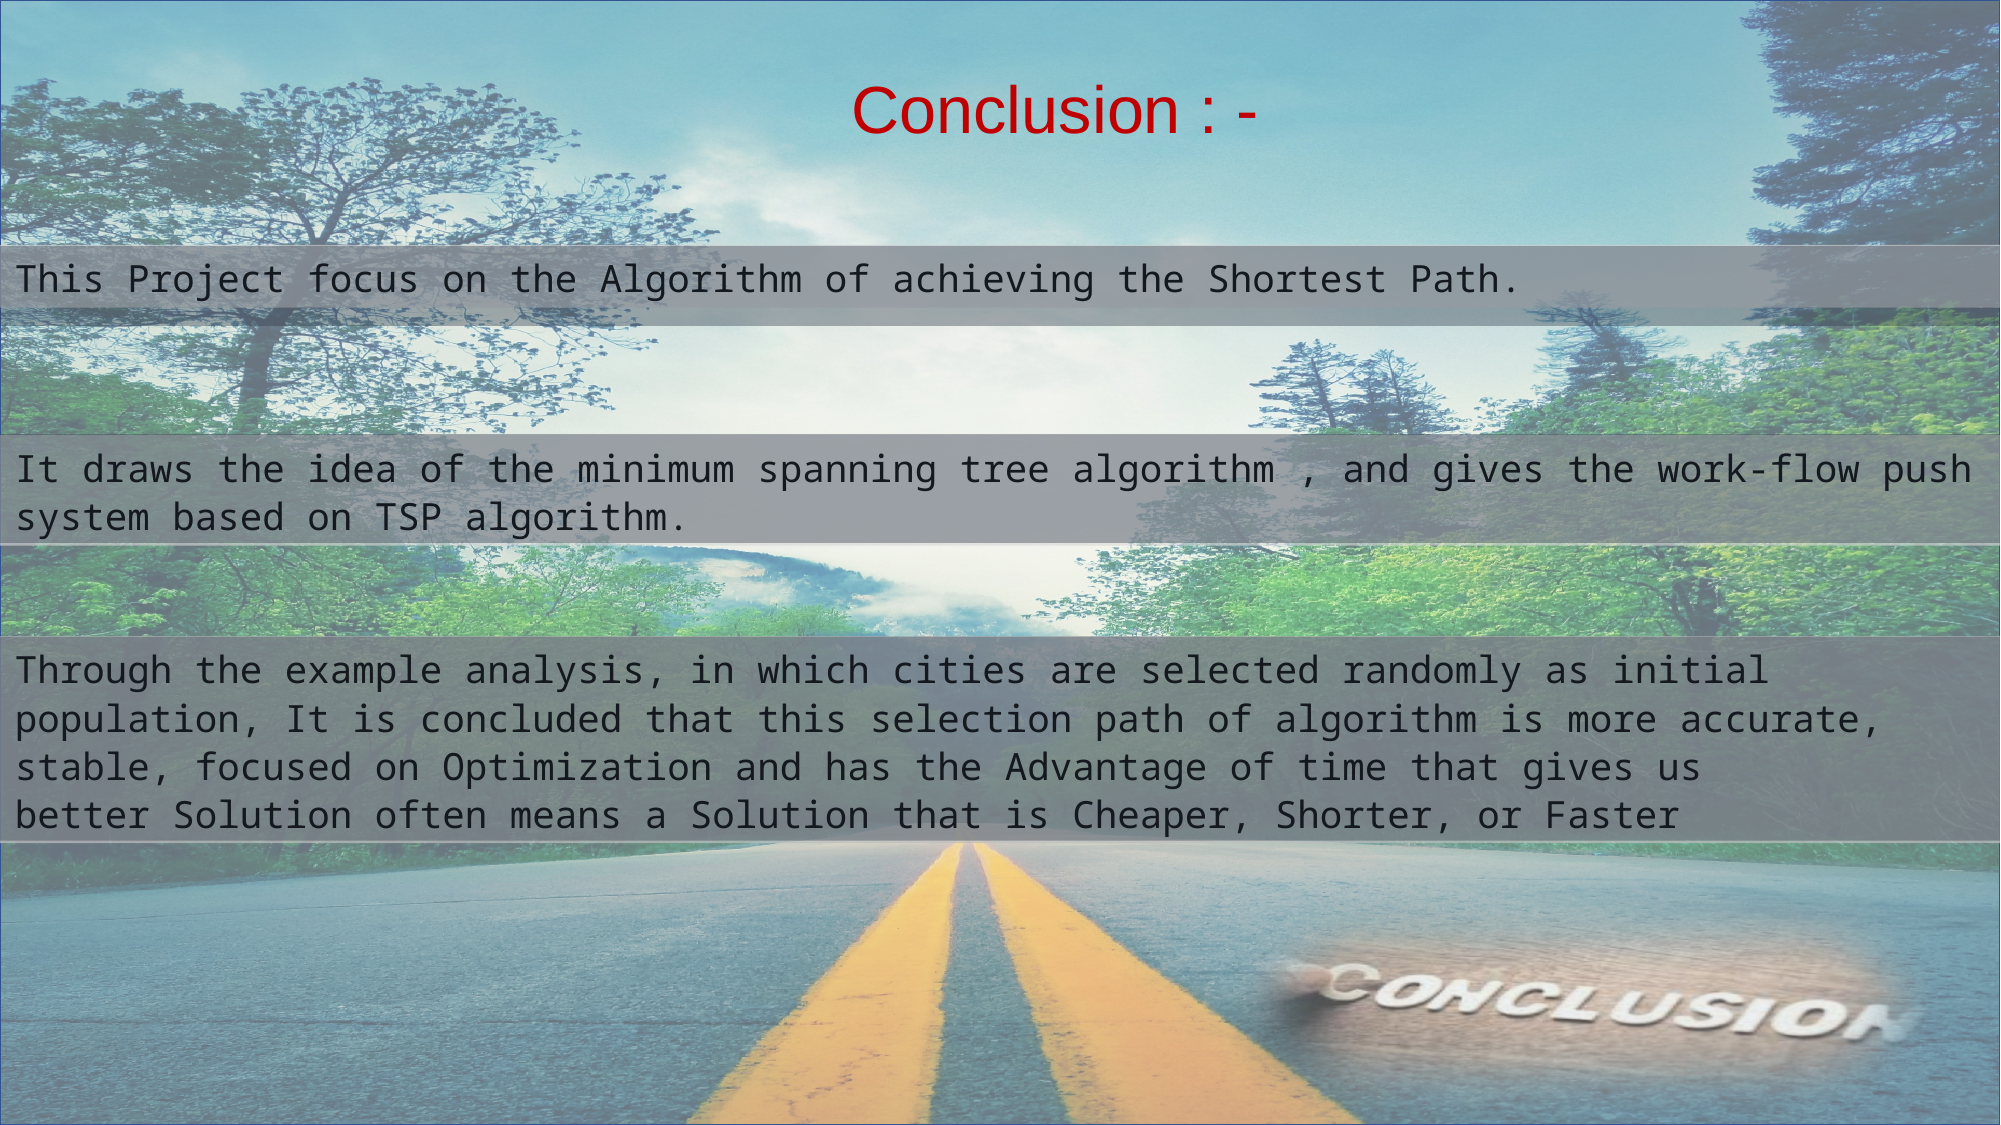

Conclusion : -
This Project focus on the Algorithm of achieving the Shortest Path.

It draws the idea of the minimum spanning tree algorithm , and gives the work-flow push system based on TSP algorithm.
Through the example analysis, in which cities are selected randomly as initial population, It is concluded that this selection path of algorithm is more accurate, stable, focused on Optimization and has the Advantage of time that gives us better Solution often means a Solution that is Cheaper, Shorter, or Faster